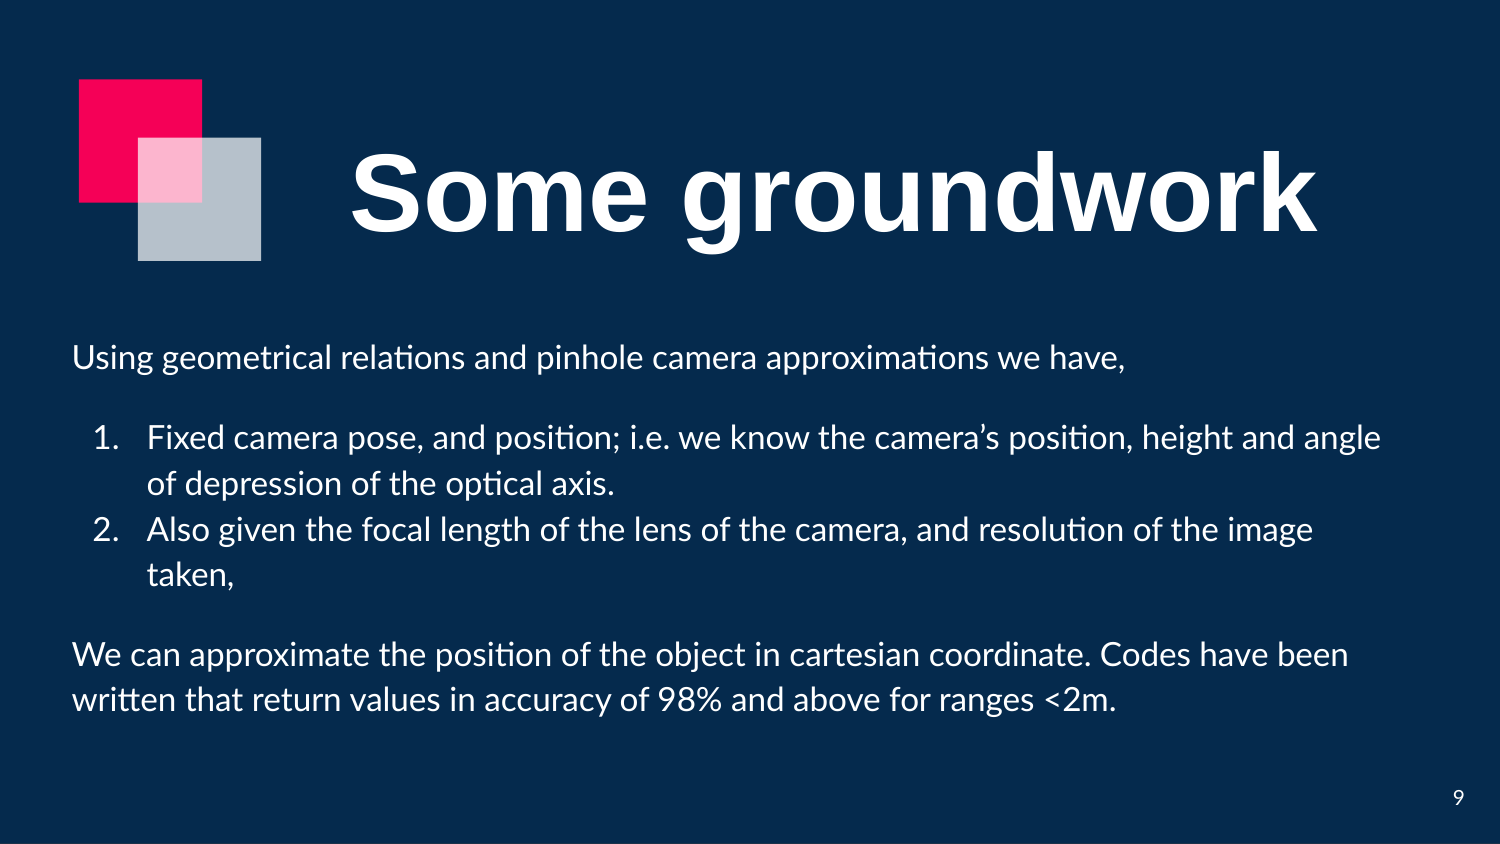

# Some groundwork
Using geometrical relations and pinhole camera approximations we have,
Fixed camera pose, and position; i.e. we know the camera’s position, height and angle of depression of the optical axis.
Also given the focal length of the lens of the camera, and resolution of the image taken,
We can approximate the position of the object in cartesian coordinate. Codes have been written that return values in accuracy of 98% and above for ranges <2m.
9